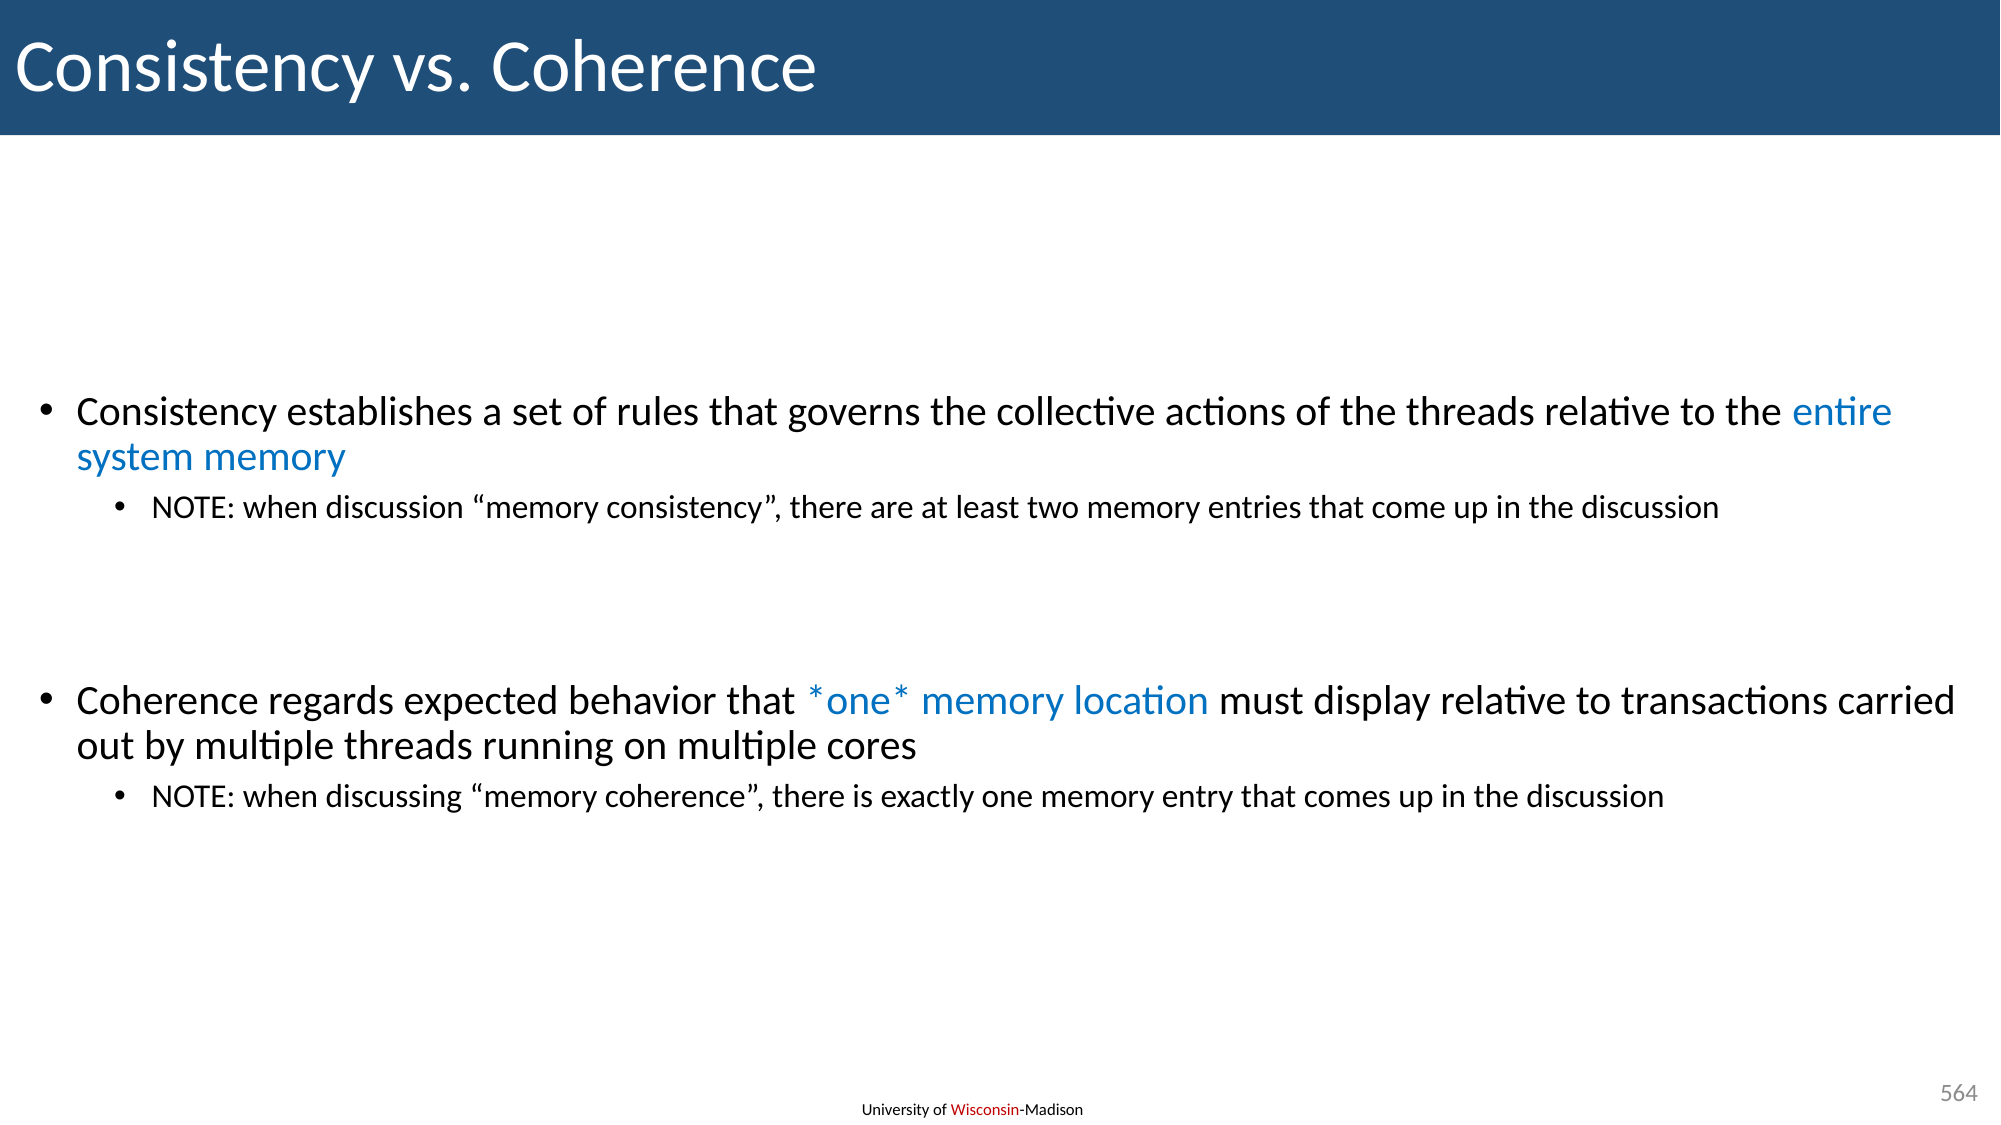

# Consistency vs. Coherence

Consistency establishes a set of rules that governs the collective actions of the threads relative to the entire system memory
NOTE: when discussion “memory consistency”, there are at least two memory entries that come up in the discussion

Coherence regards expected behavior that *one* memory location must display relative to transactions carried out by multiple threads running on multiple cores
NOTE: when discussing “memory coherence”, there is exactly one memory entry that comes up in the discussion

564